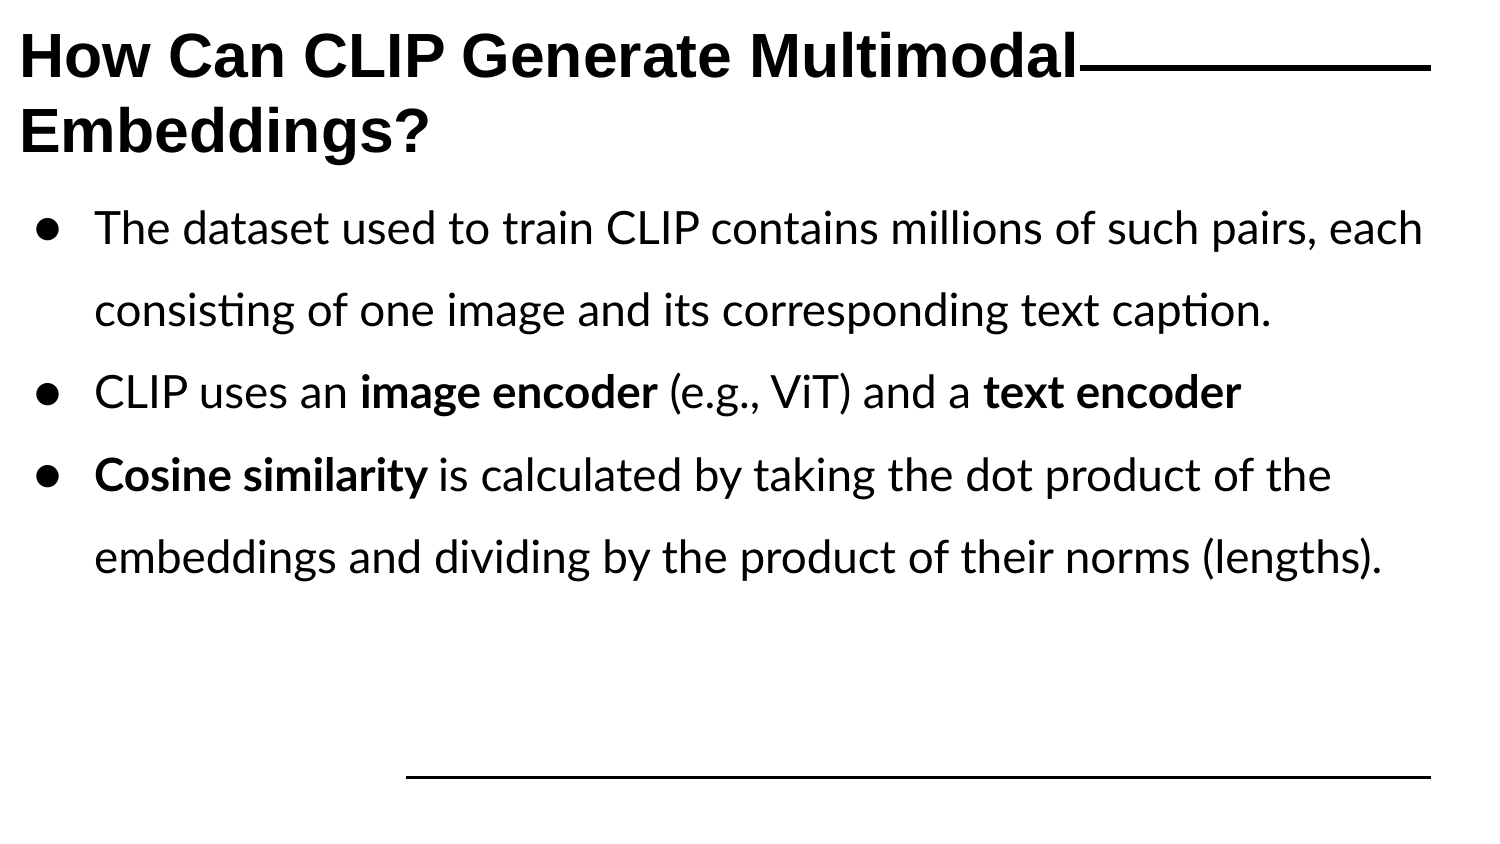

# How Can CLIP Generate Multimodal Embeddings?
The dataset used to train CLIP contains millions of such pairs, each consisting of one image and its corresponding text caption.
CLIP uses an image encoder (e.g., ViT) and a text encoder
Cosine similarity is calculated by taking the dot product of the embeddings and dividing by the product of their norms (lengths).